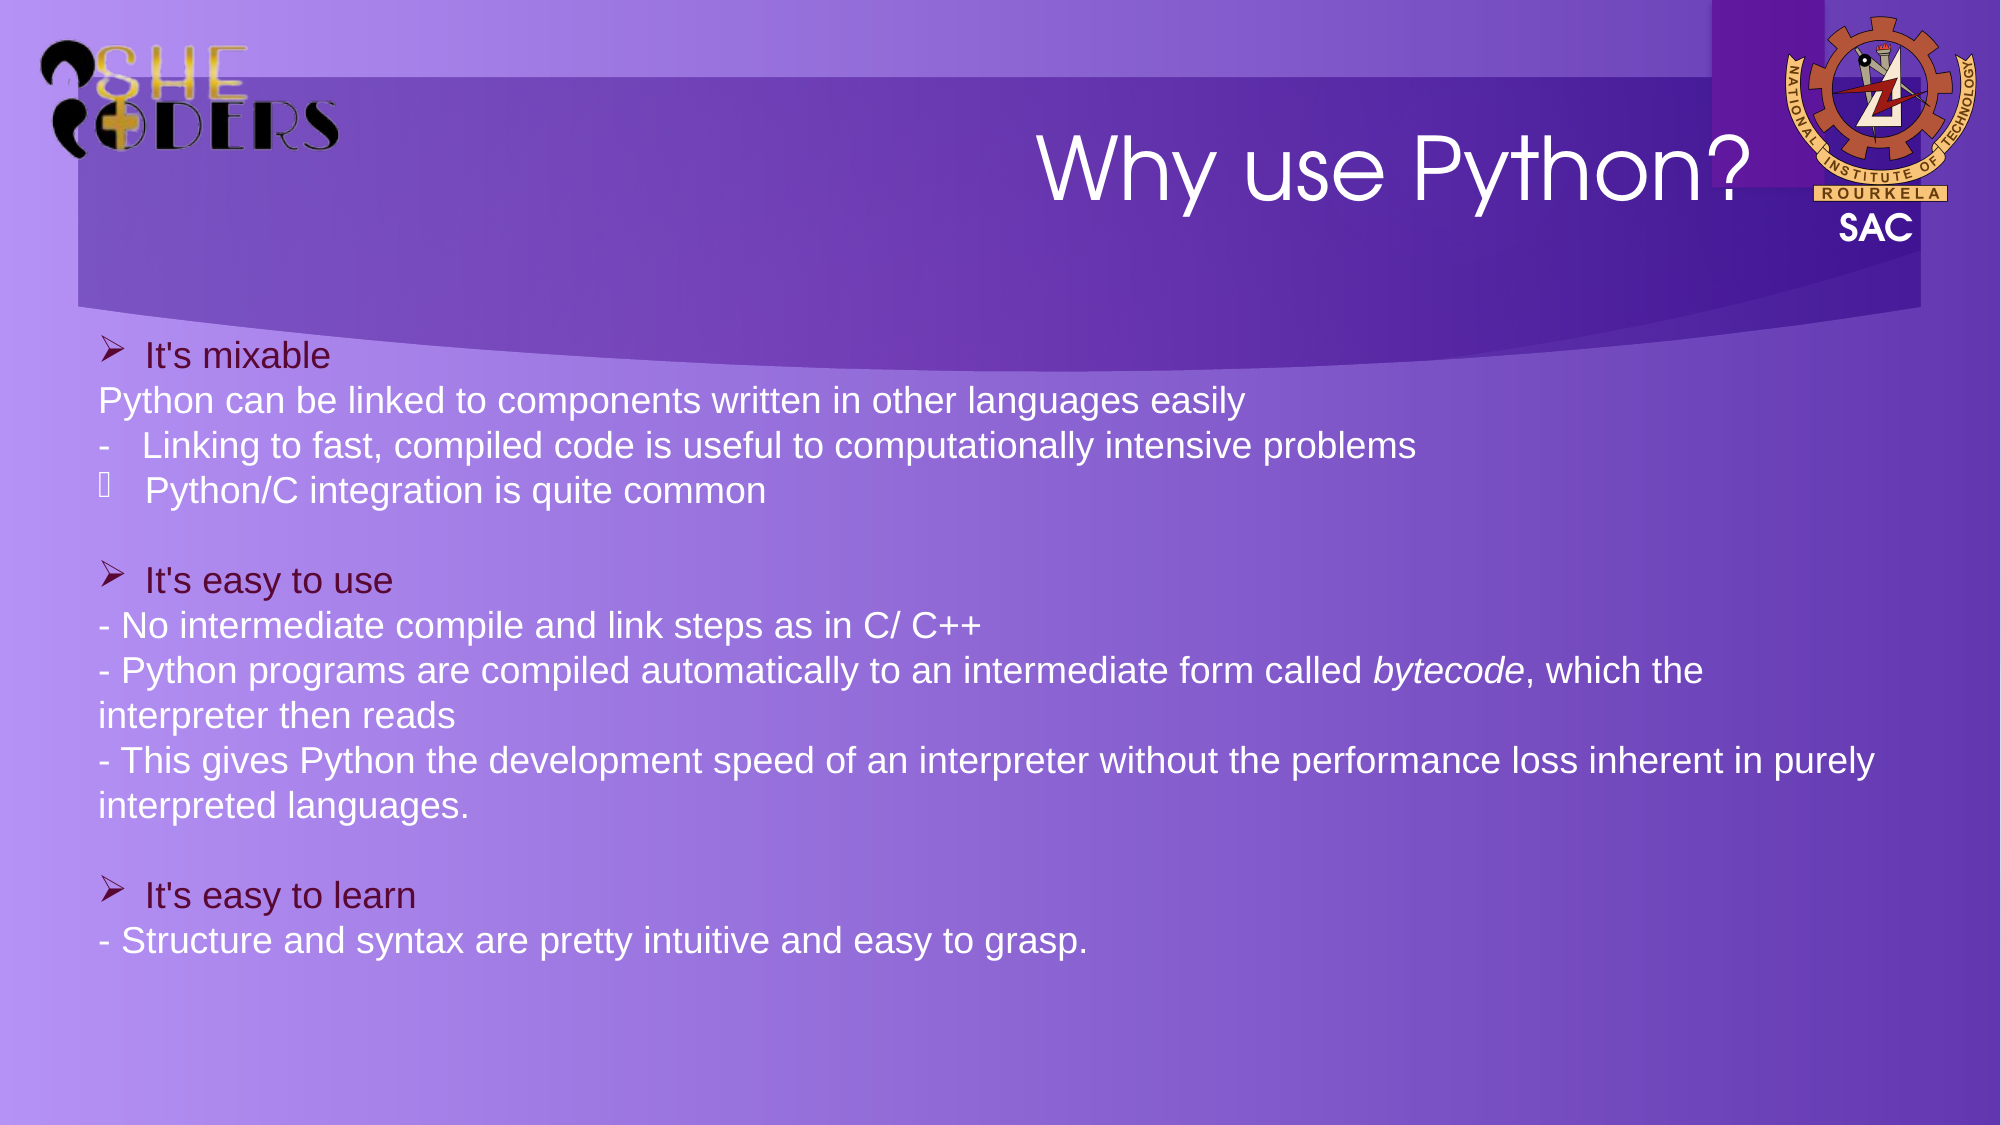

# Why use Python?

It's mixable
Python can be linked to components written in other languages easily
-   Linking to fast, compiled code is useful to computationally intensive problems
Python/C integration is quite common

It's easy to use
- No intermediate compile and link steps as in C/ C++
- Python programs are compiled automatically to an intermediate form called bytecode, which the interpreter then reads
- This gives Python the development speed of an interpreter without the performance loss inherent in purely interpreted languages.

It's easy to learn
- Structure and syntax are pretty intuitive and easy to grasp.